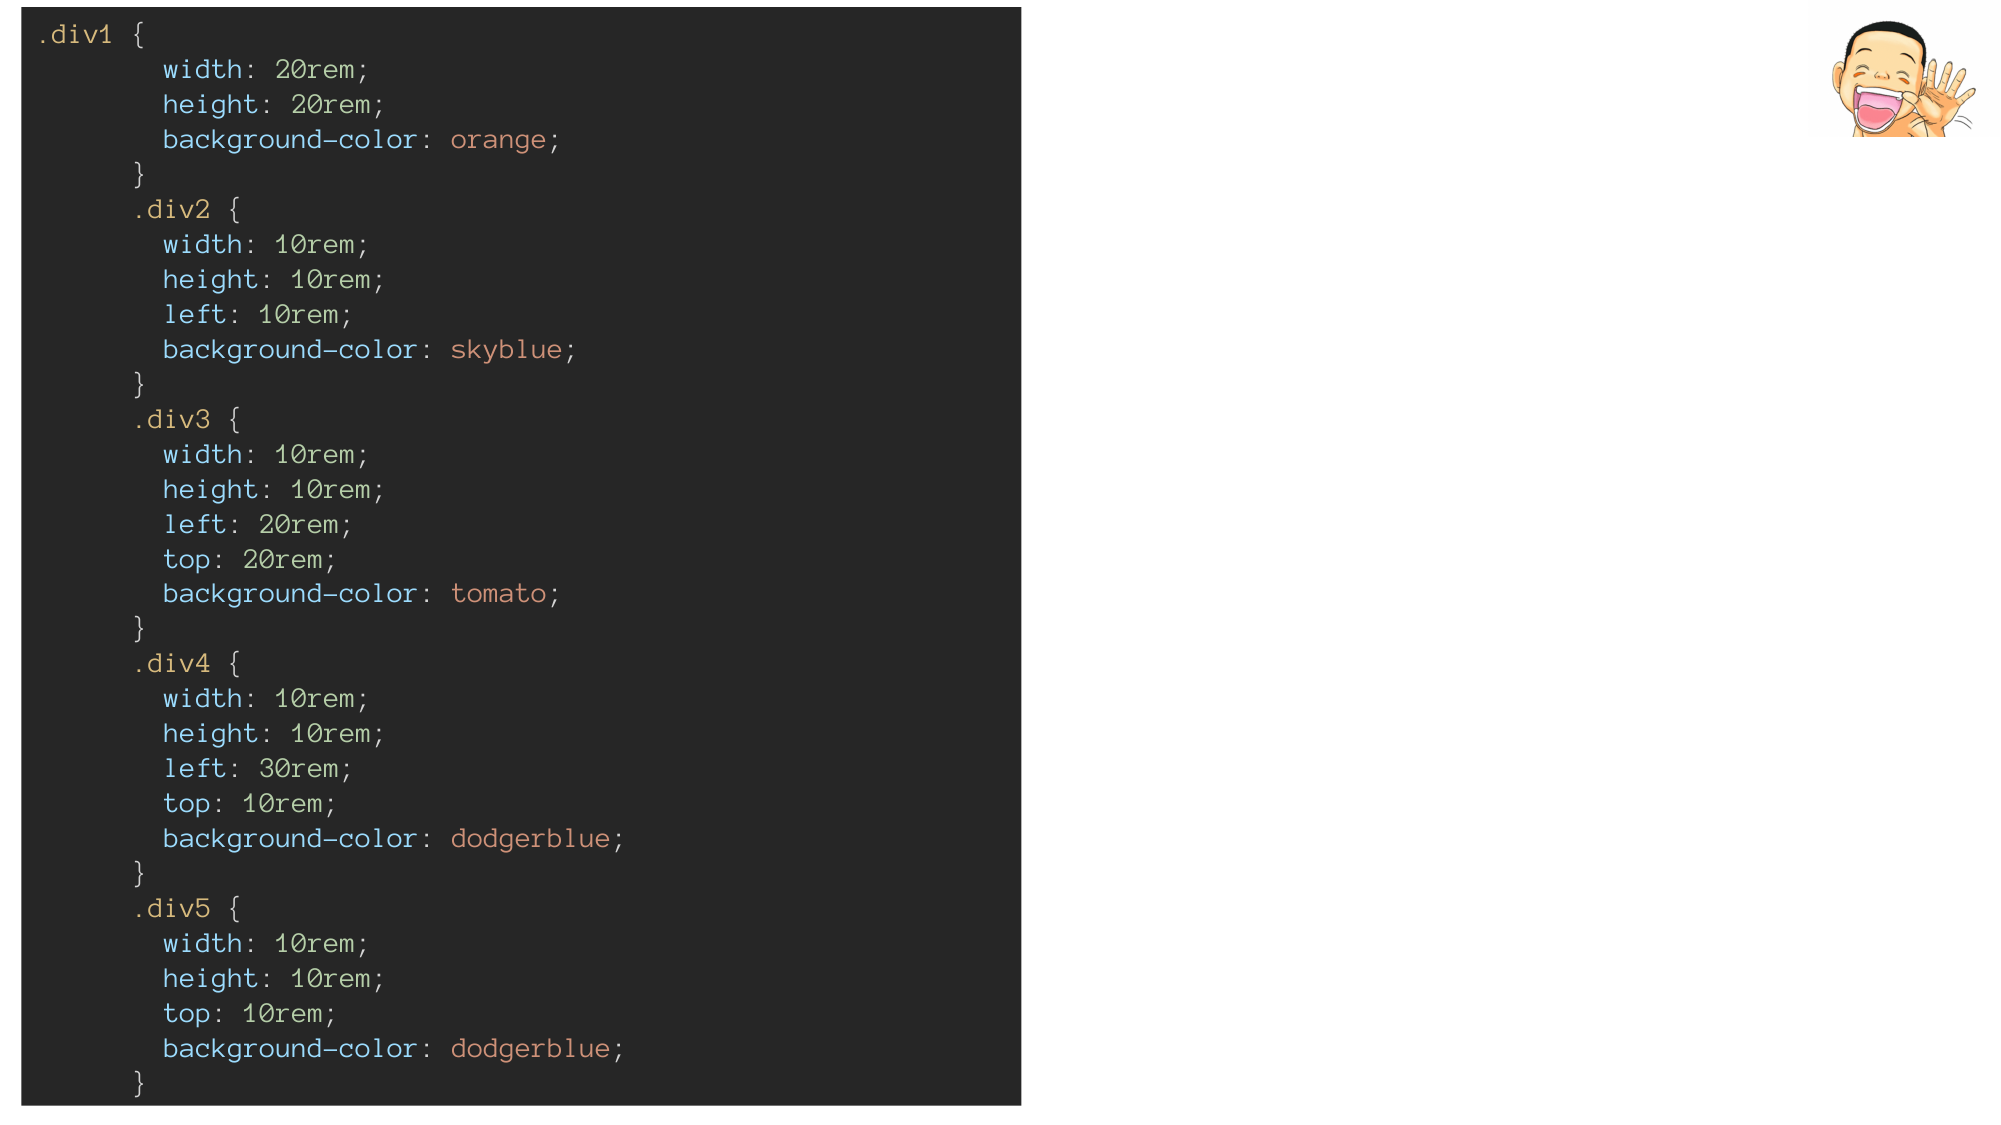

.div1 {
        width: 20rem;
        height: 20rem;
        background-color: orange;
      }
      .div2 {
        width: 10rem;
        height: 10rem;
        left: 10rem;
        background-color: skyblue;
      }
      .div3 {
        width: 10rem;
        height: 10rem;
        left: 20rem;
        top: 20rem;
        background-color: tomato;
      }
      .div4 {
        width: 10rem;
        height: 10rem;
        left: 30rem;
        top: 10rem;
        background-color: dodgerblue;
      }
      .div5 {
        width: 10rem;
        height: 10rem;
        top: 10rem;
        background-color: dodgerblue;
      }